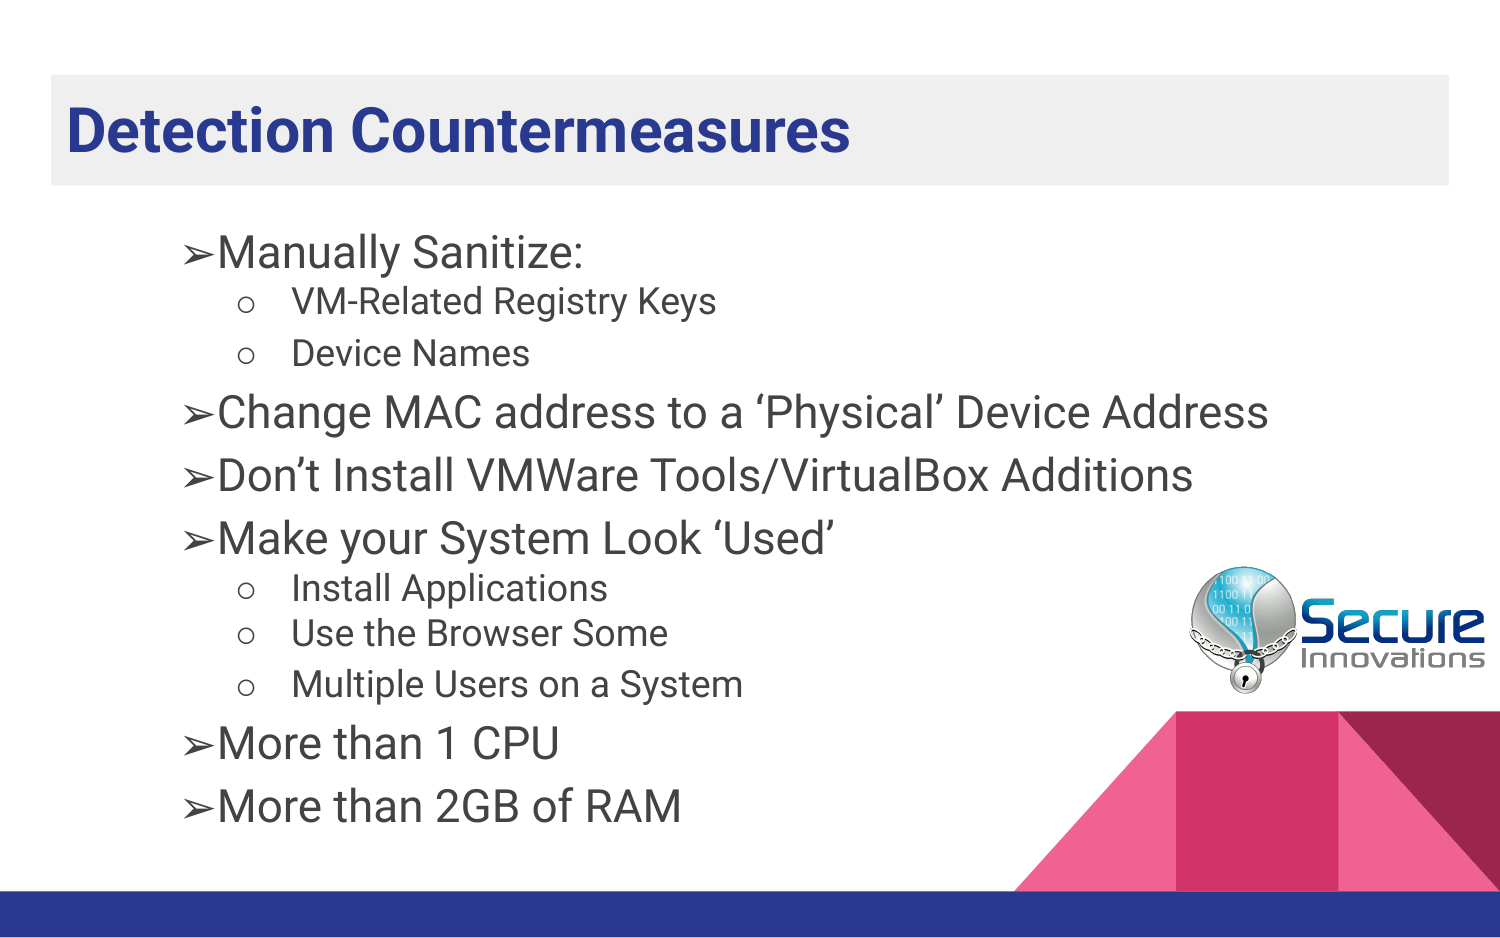

# Detection Countermeasures
Manually Sanitize:
VM-Related Registry Keys
Device Names
Change MAC address to a ‘Physical’ Device Address
Don’t Install VMWare Tools/VirtualBox Additions
Make your System Look ‘Used’
Install Applications
Use the Browser Some
Multiple Users on a System
More than 1 CPU
More than 2GB of RAM
43